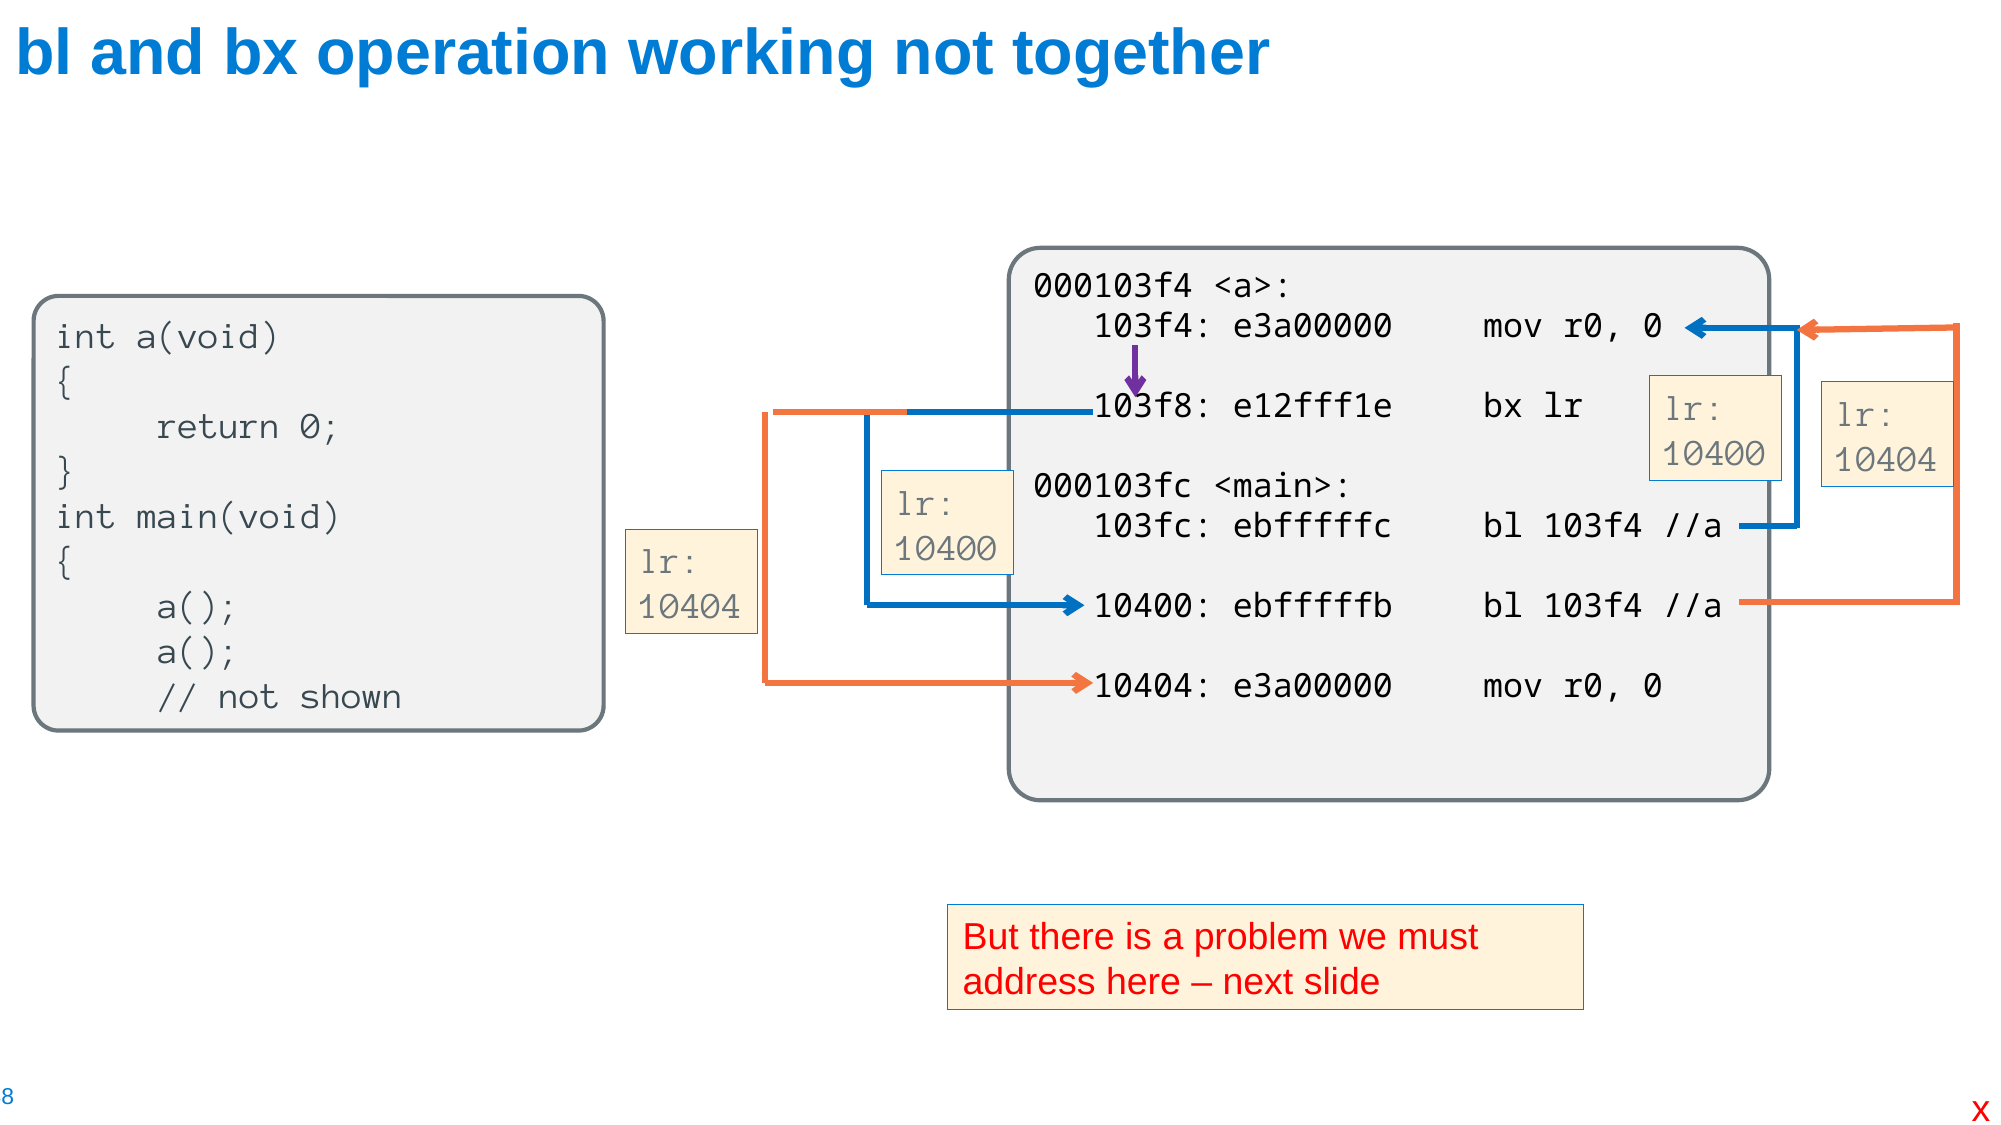

# bl and bx operation working not together
000103f4 <a>:
   103f4: e3a00000 	mov r0, 0

   103f8: e12fff1e 	bx lr

000103fc <main>:
   103fc: ebfffffc 	bl 103f4 //a

   10400: ebfffffb 	bl 103f4 //a

   10404: e3a00000 	mov r0, 0

int a(void)
{
     return 0;
}
int main(void)
{
     a();
     a();
     // not shown
lr:
10404
lr:
10400
lr:
10404
lr:
10400
But there is a problem we must address here – next slide
x